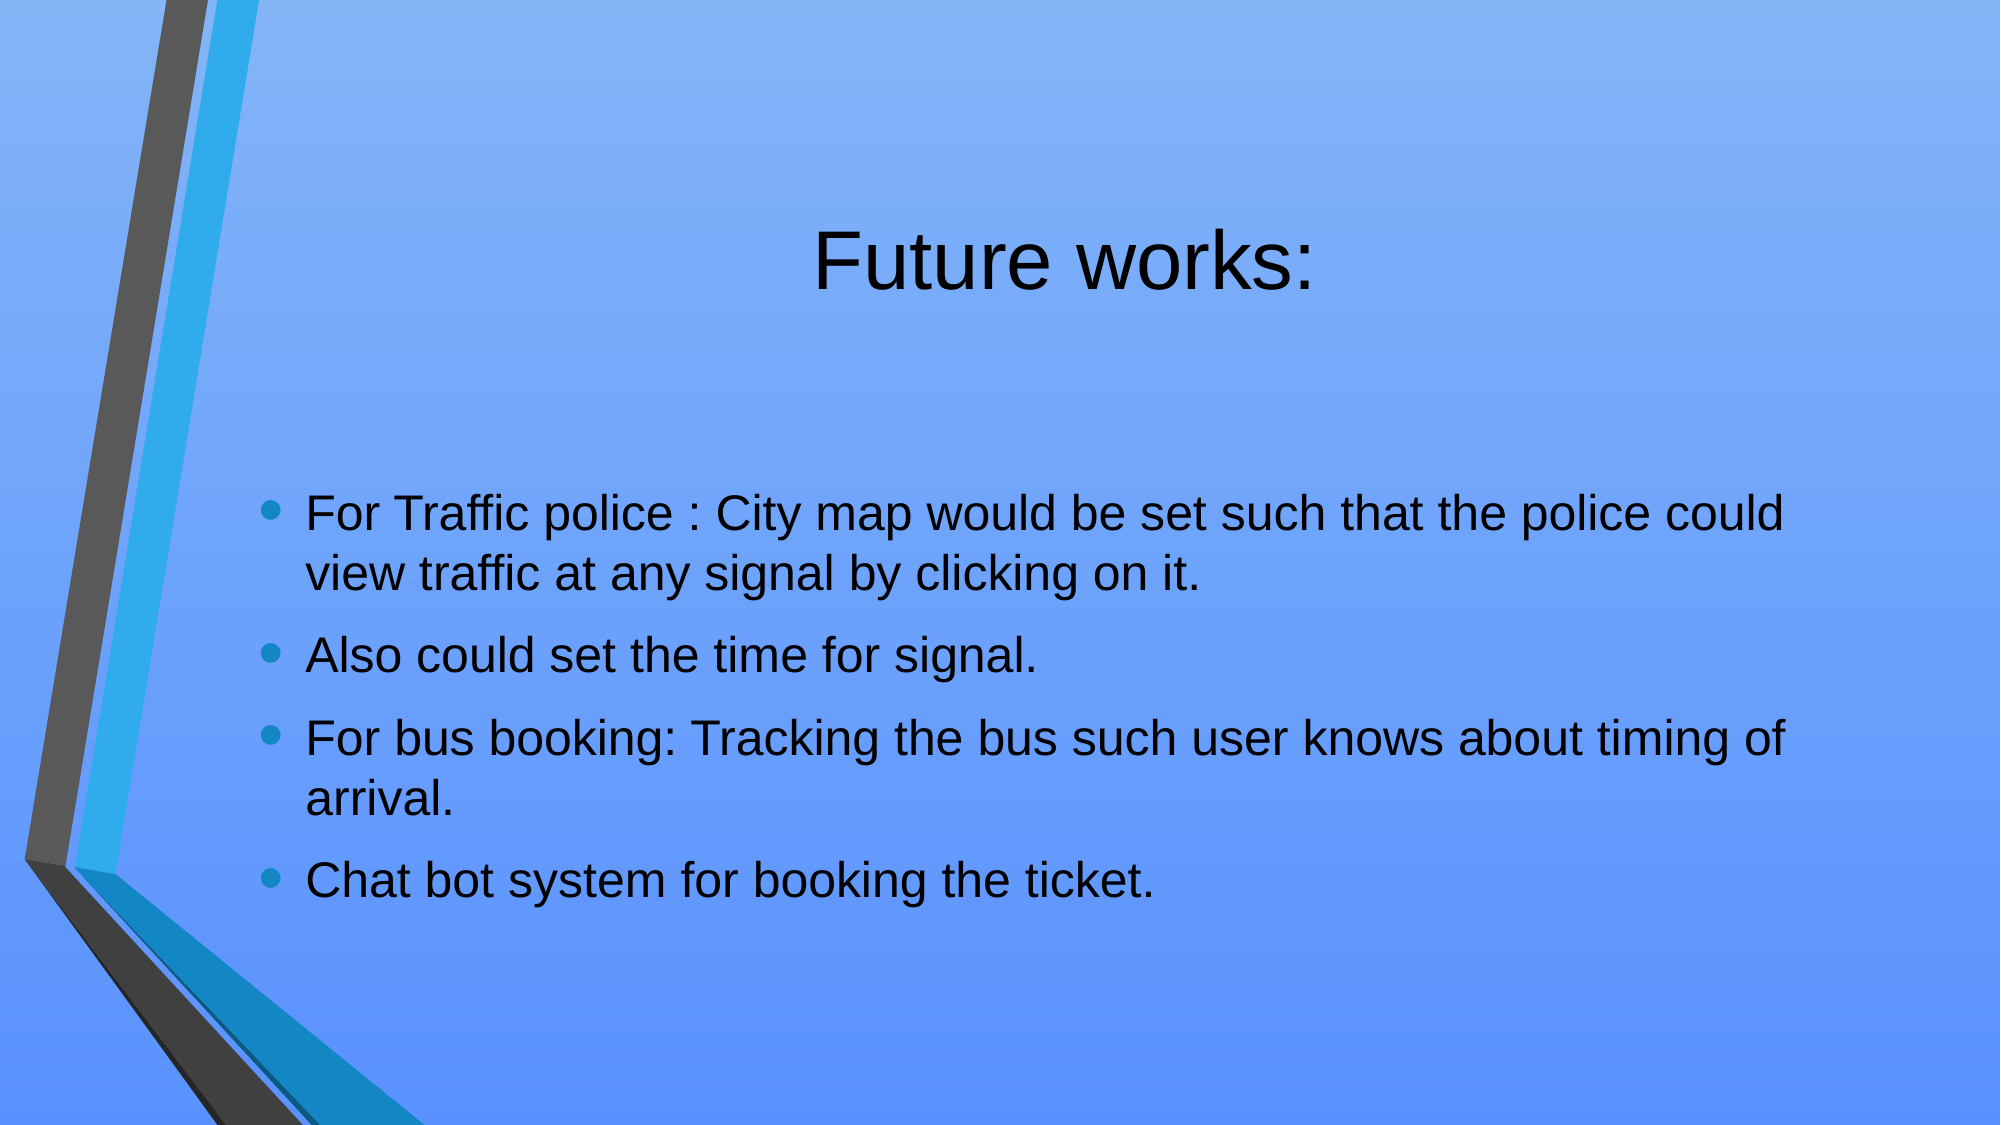

# Future works:
For Traffic police : City map would be set such that the police could view traffic at any signal by clicking on it.
Also could set the time for signal.
For bus booking: Tracking the bus such user knows about timing of arrival.
Chat bot system for booking the ticket.